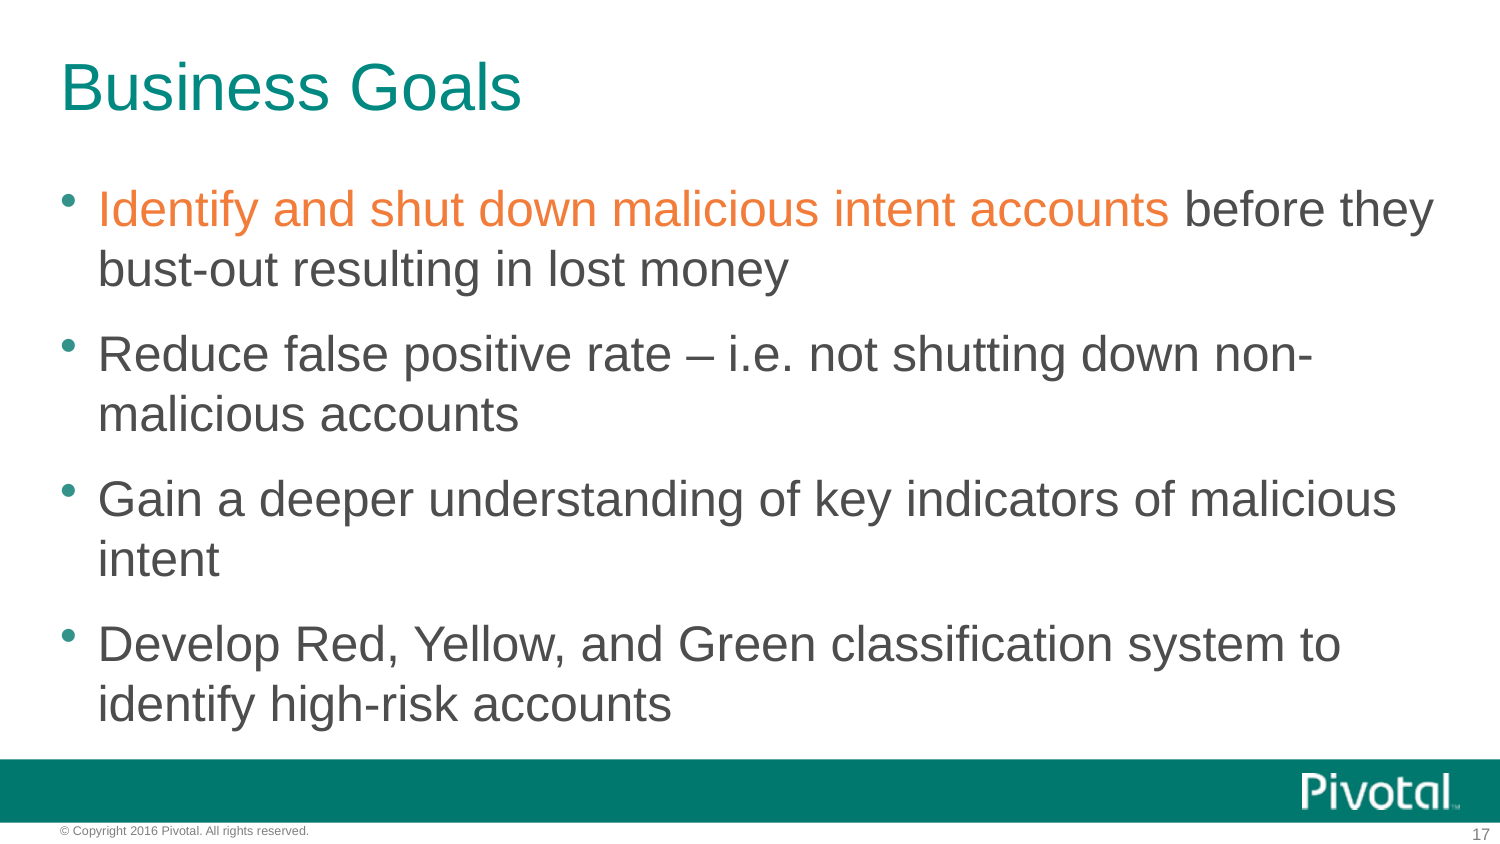

# Business Goals
Identify and shut down malicious intent accounts before they bust-out resulting in lost money
Reduce false positive rate – i.e. not shutting down non-malicious accounts
Gain a deeper understanding of key indicators of malicious intent
Develop Red, Yellow, and Green classification system to identify high-risk accounts